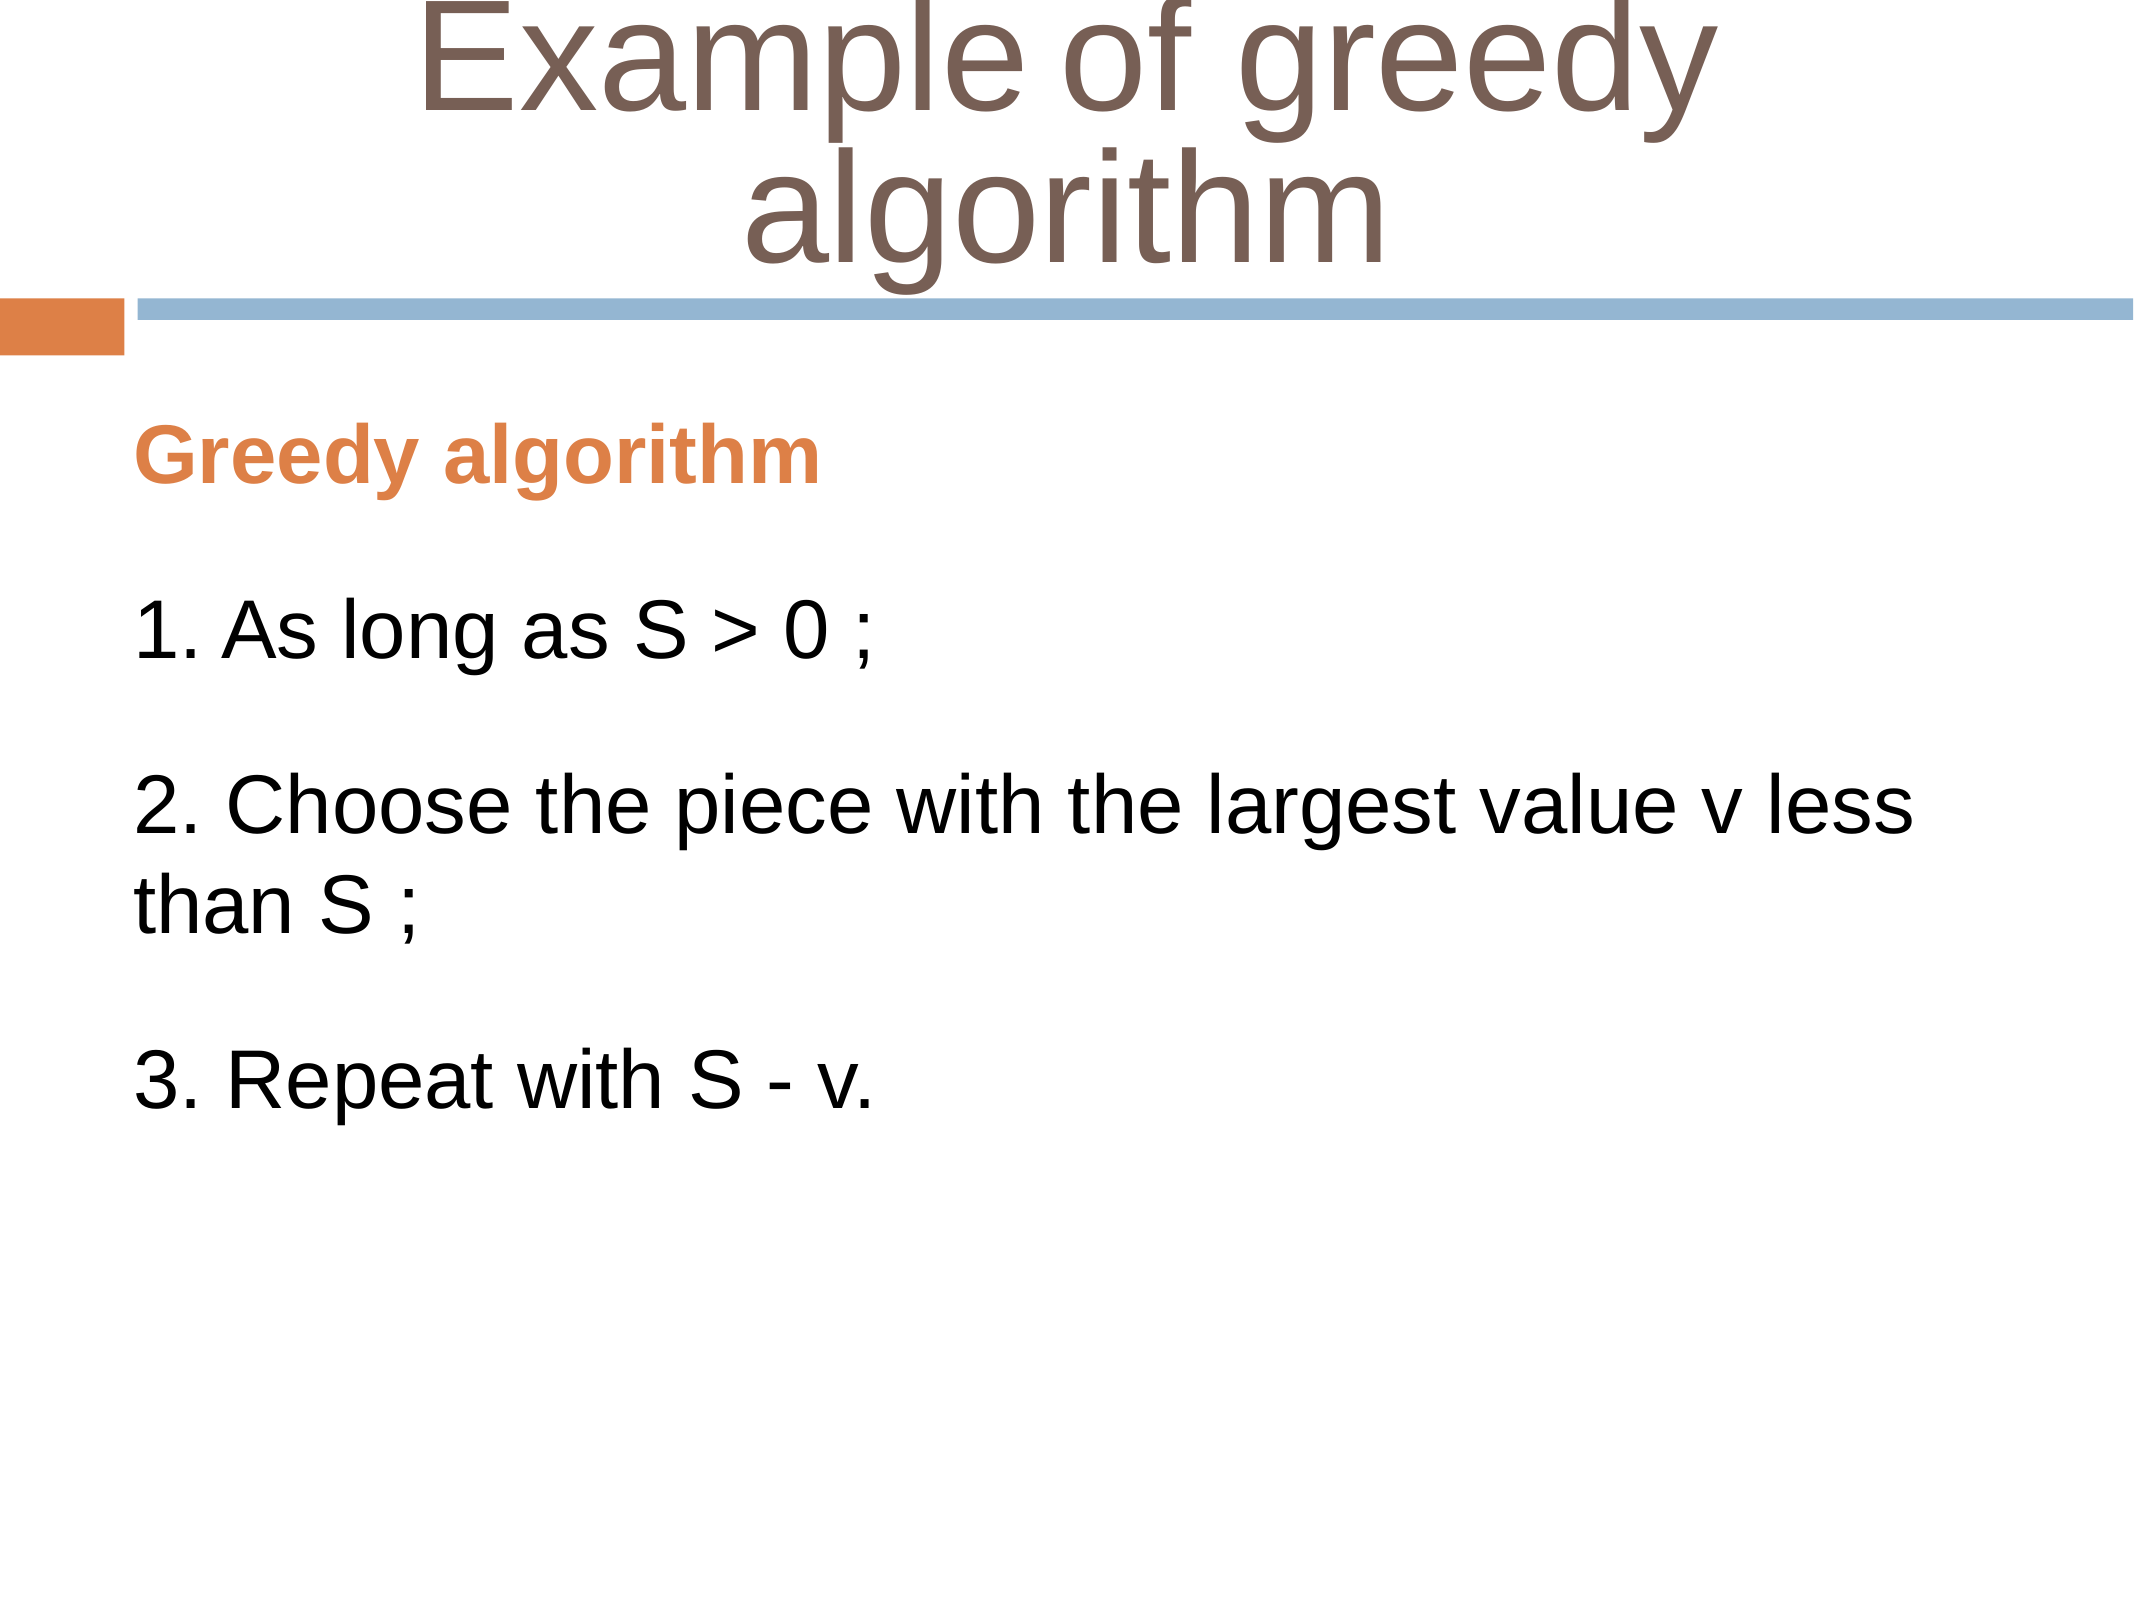

# Example of greedy algorithm
Greedy algorithm
1. As long as S > 0 ;
2. Choose the piece with the largest value v less than S ;
3. Repeat with S - v.
54